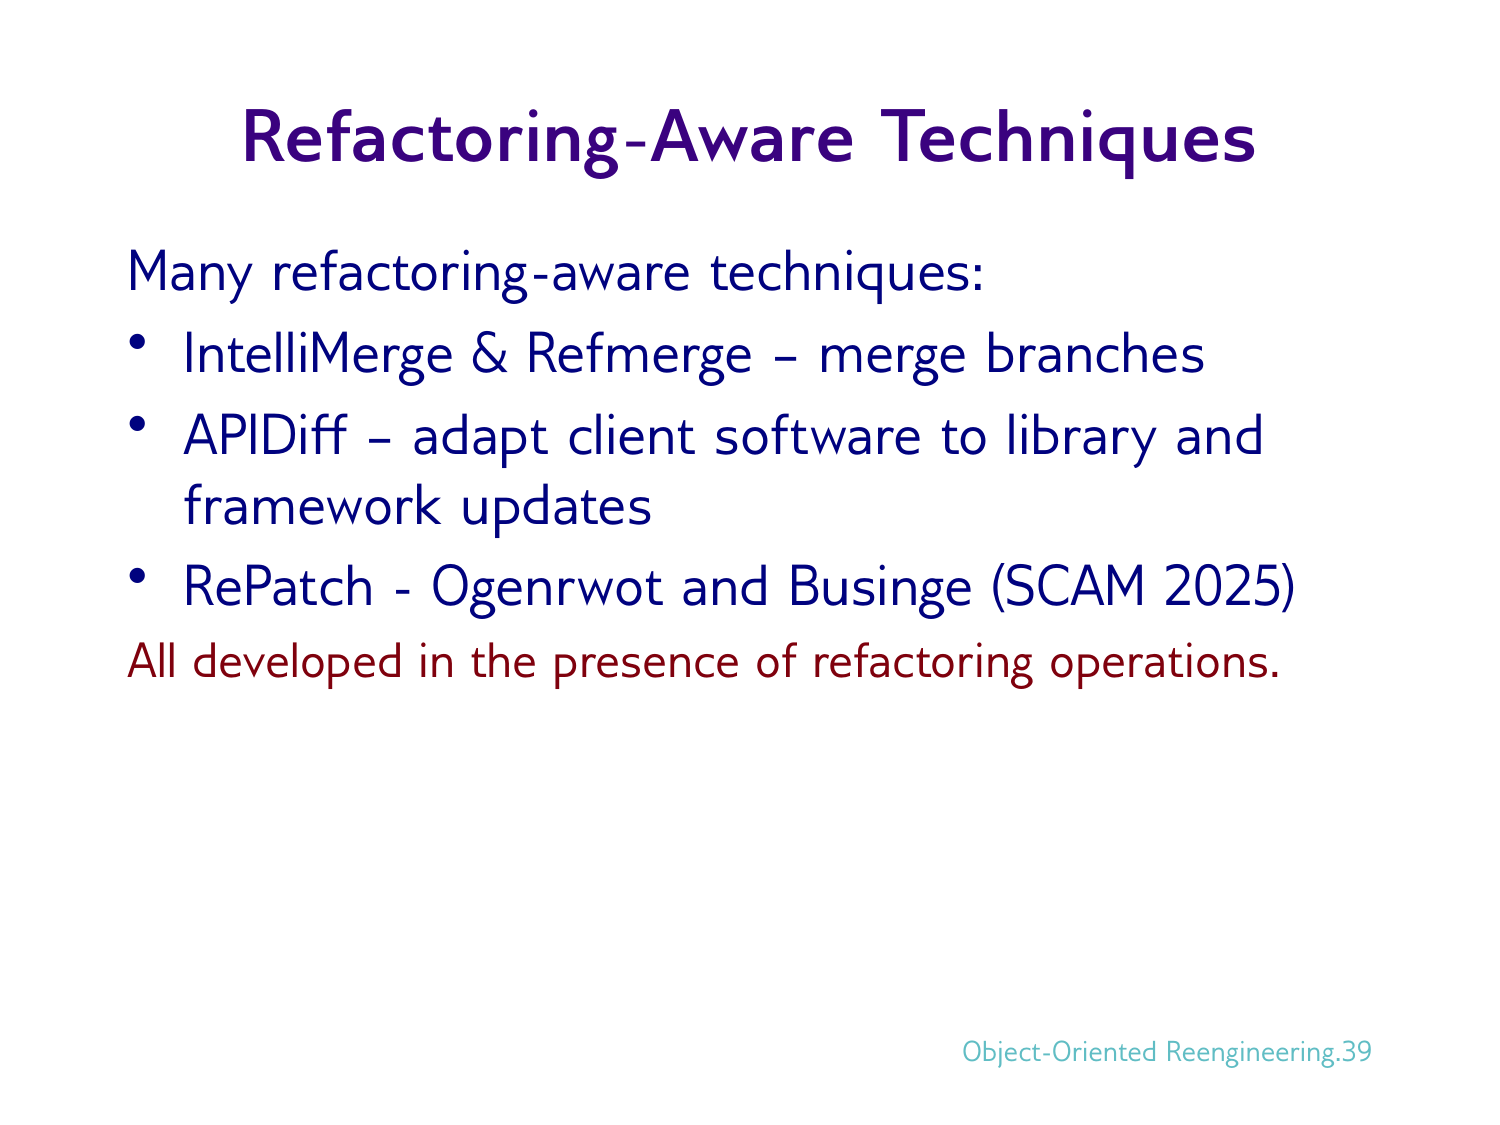

# Refactoring-Aware Techniques
Many refactoring-aware techniques:
IntelliMerge & Refmerge – merge branches
APIDiff – adapt client software to library and framework updates
RePatch - Ogenrwot and Businge (SCAM 2025)
All developed in the presence of refactoring operations.

Object-Oriented Reengineering.39